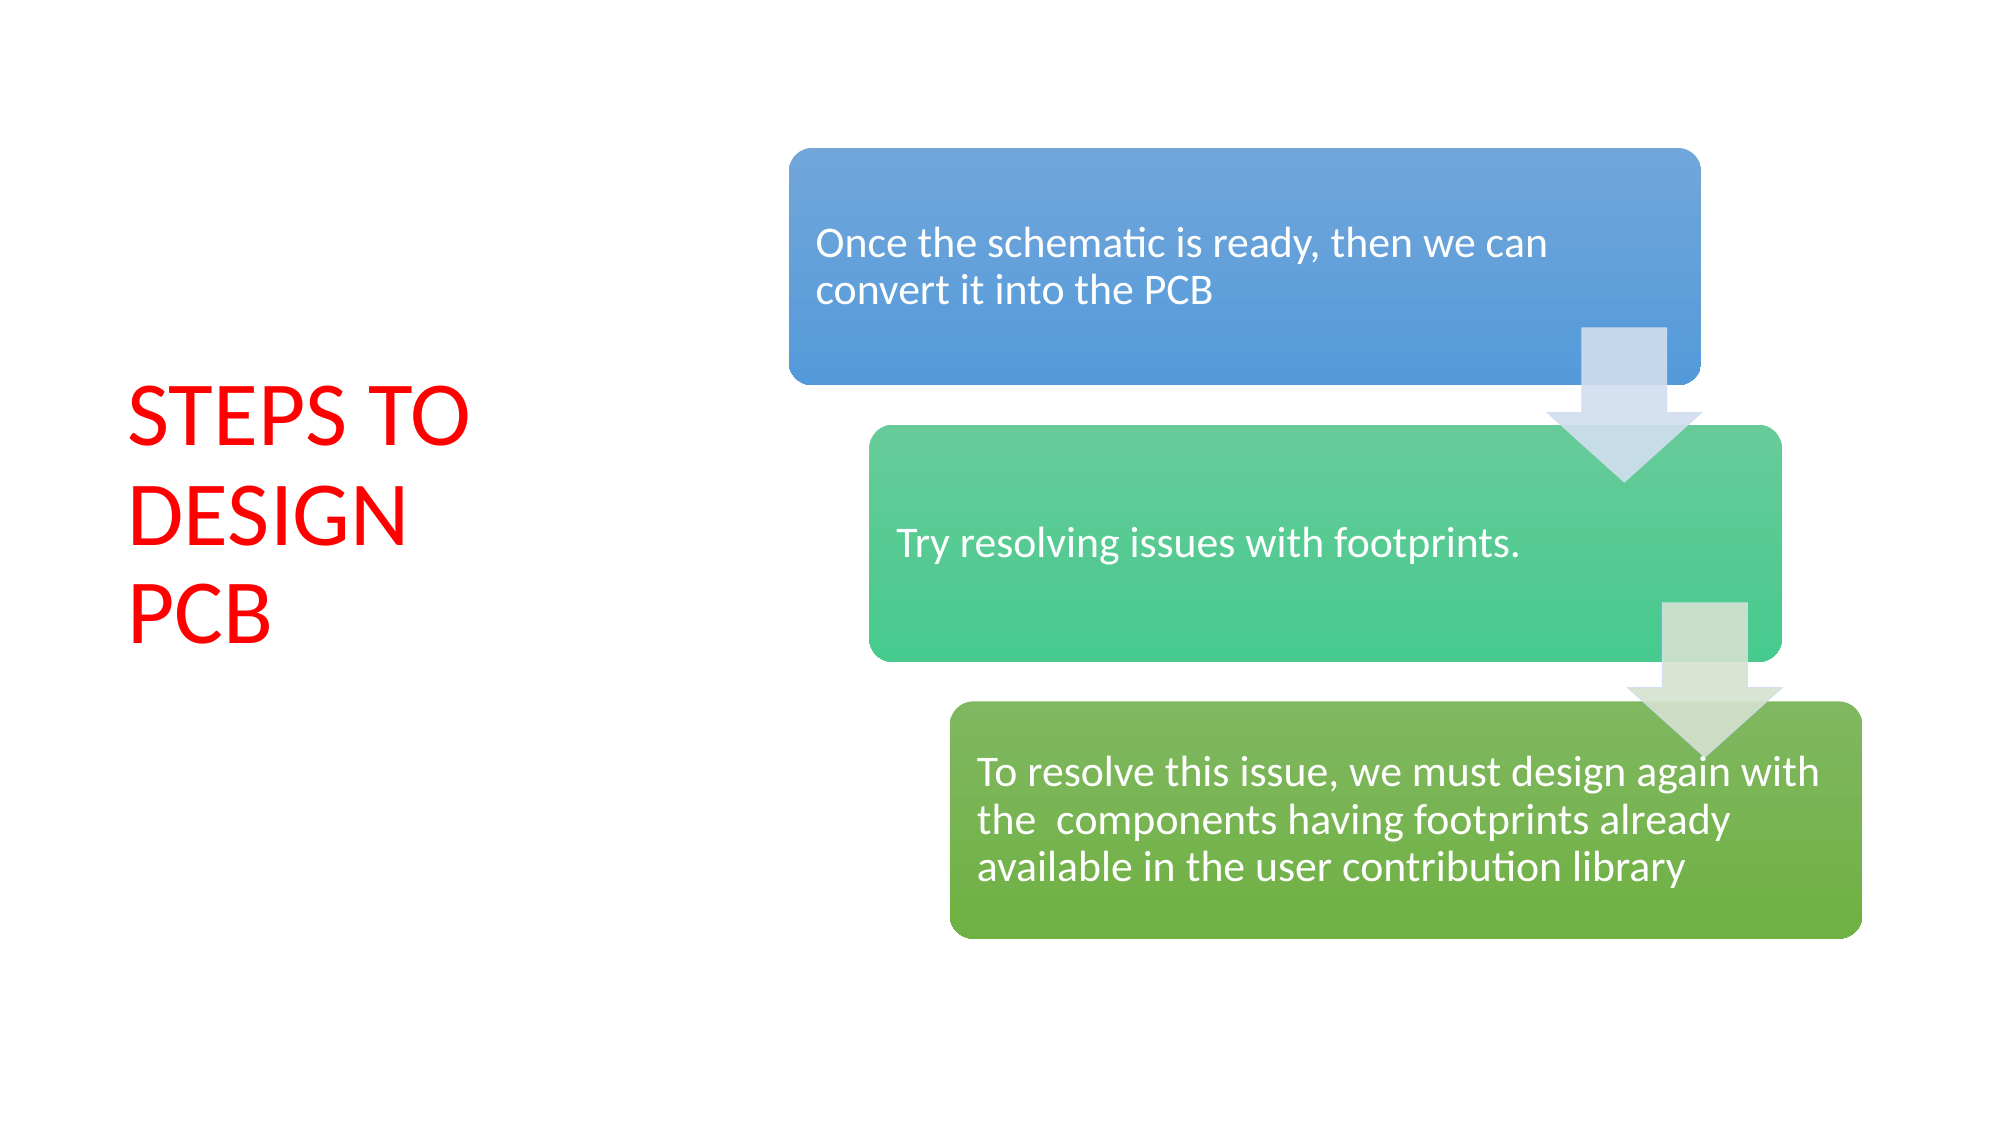

# STEPS TO DESIGN PCB
Once the schematic is ready, then we can convert it into the PCB
Try resolving issues with footprints.
To resolve this issue, we must design again with the  components having footprints already available in the user contribution library